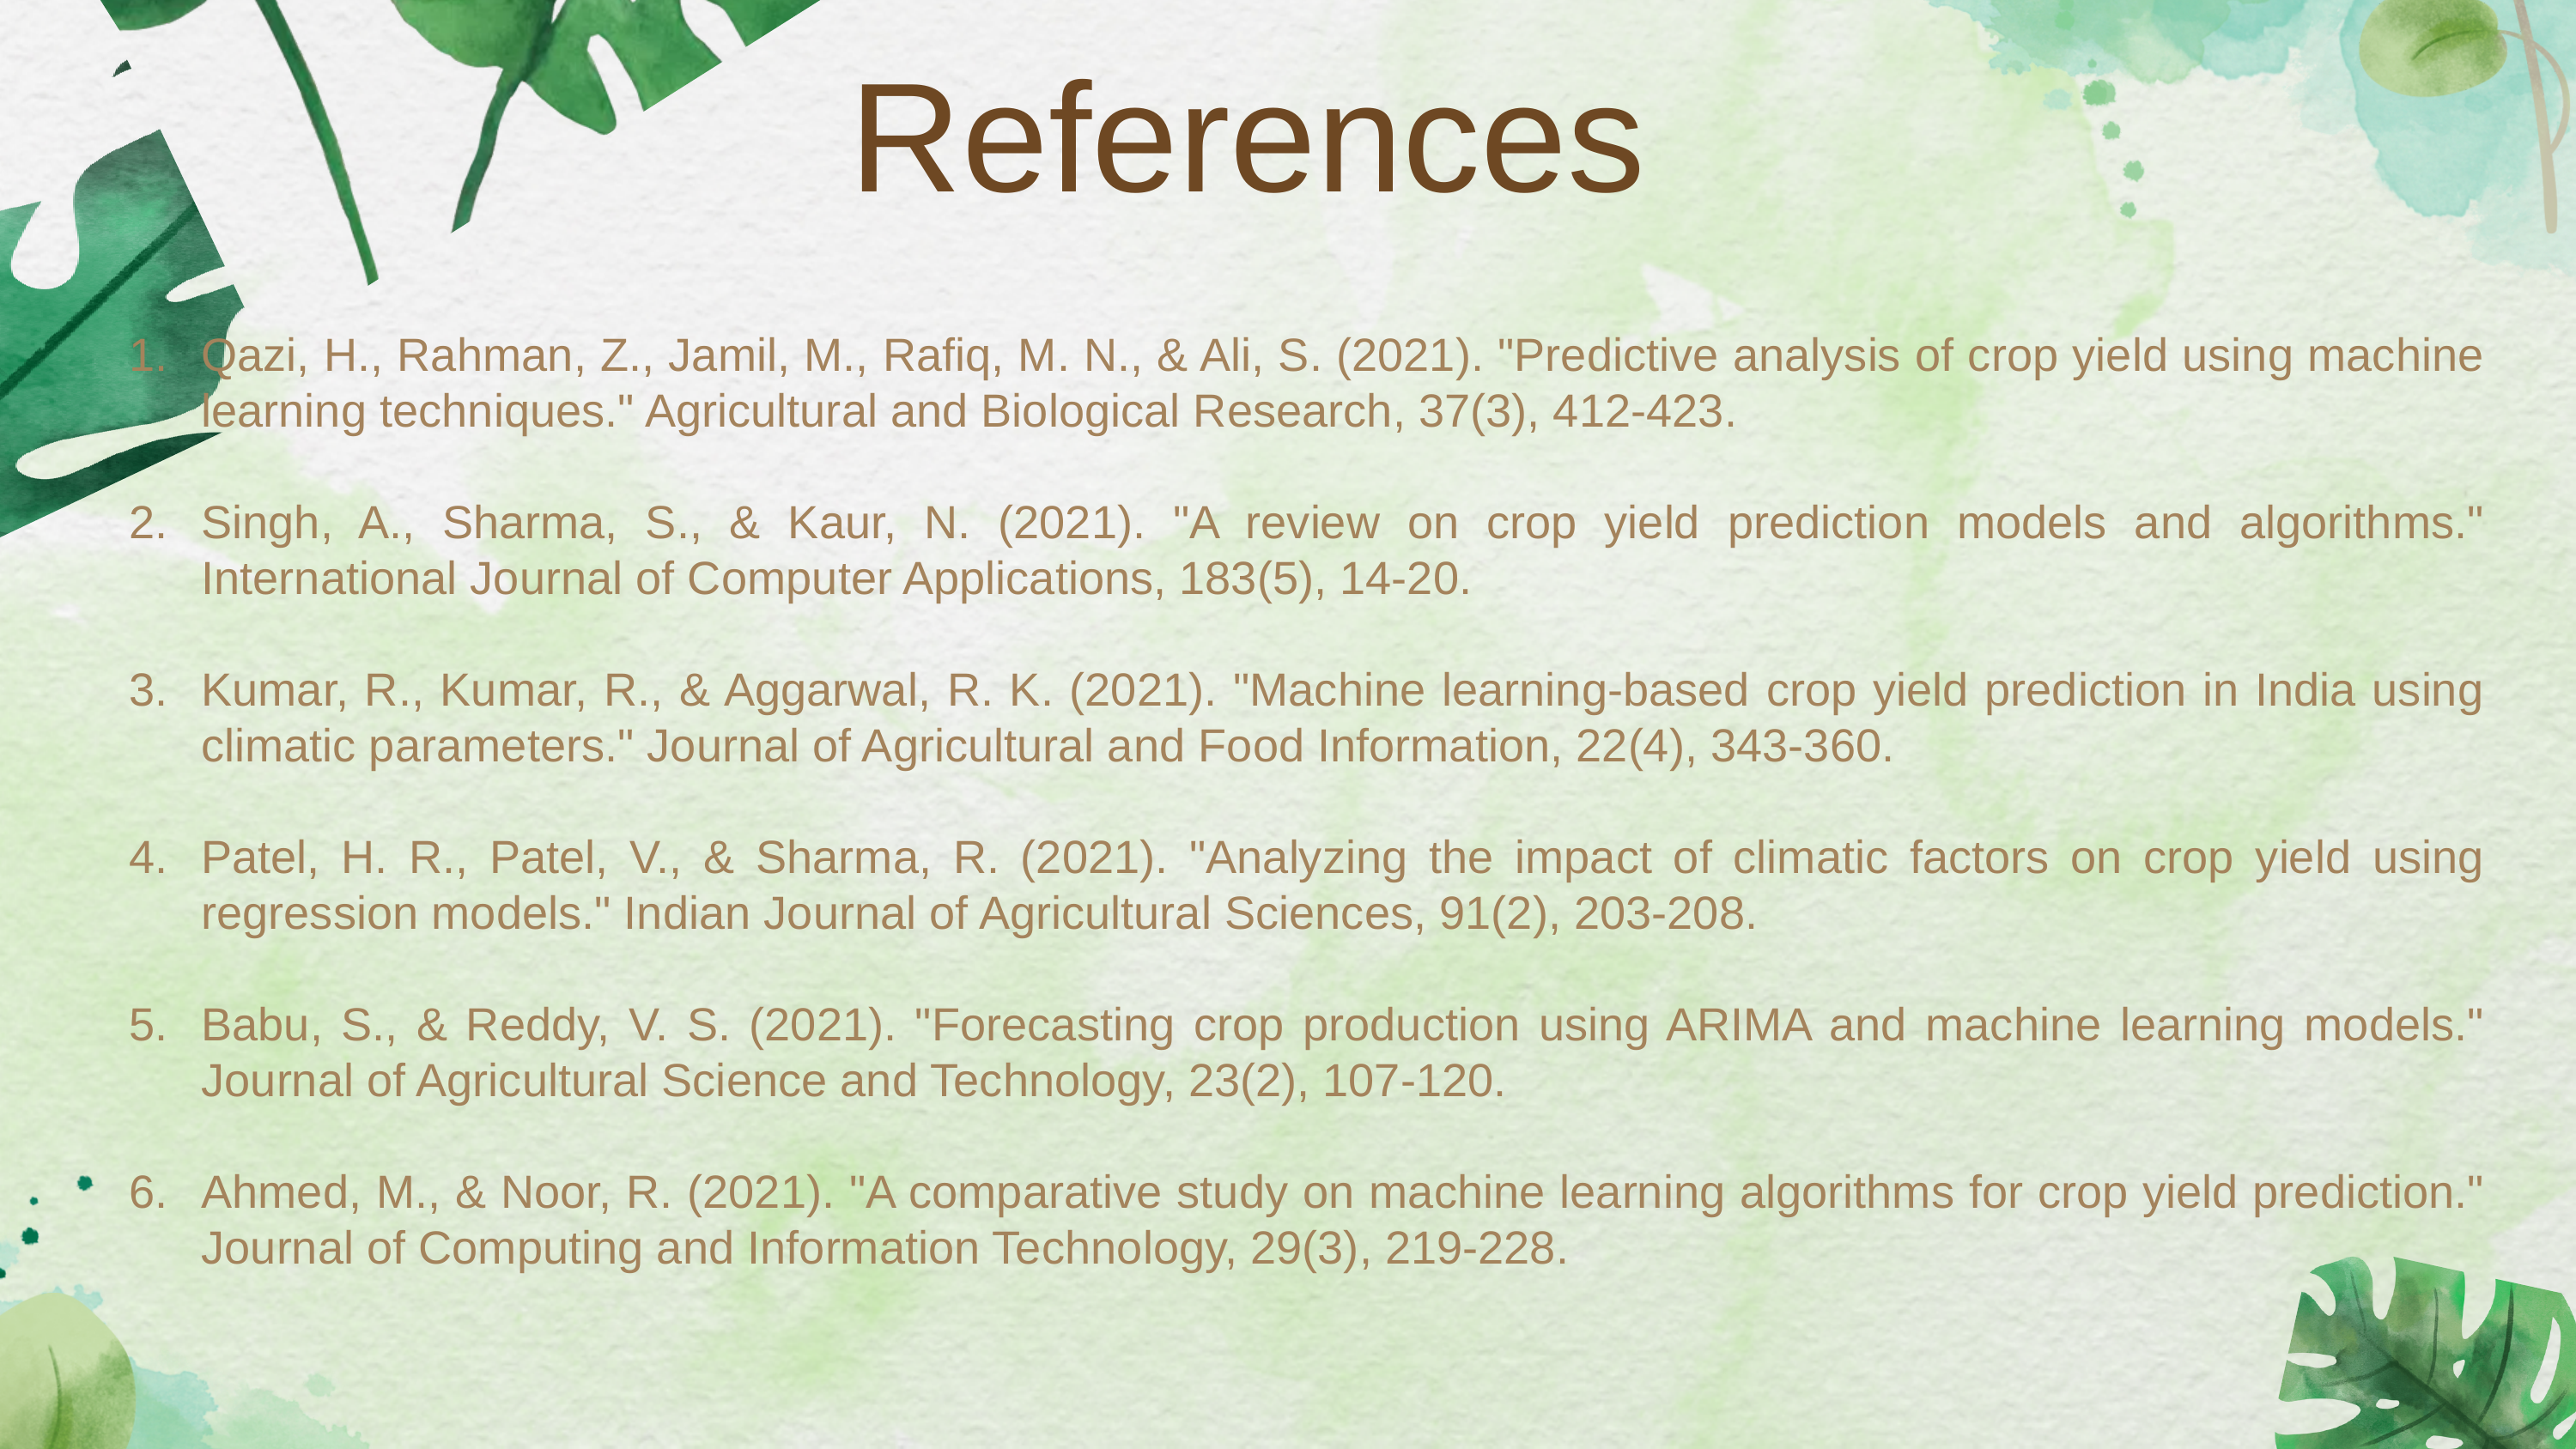

References

Qazi, H., Rahman, Z., Jamil, M., Rafiq, M. N., & Ali, S. (2021). "Predictive analysis of crop yield using machine learning techniques." Agricultural and Biological Research, 37(3), 412-423.

Singh, A., Sharma, S., & Kaur, N. (2021). "A review on crop yield prediction models and algorithms." International Journal of Computer Applications, 183(5), 14-20.

Kumar, R., Kumar, R., & Aggarwal, R. K. (2021). "Machine learning-based crop yield prediction in India using climatic parameters." Journal of Agricultural and Food Information, 22(4), 343-360.

Patel, H. R., Patel, V., & Sharma, R. (2021). "Analyzing the impact of climatic factors on crop yield using regression models." Indian Journal of Agricultural Sciences, 91(2), 203-208.

Babu, S., & Reddy, V. S. (2021). "Forecasting crop production using ARIMA and machine learning models." Journal of Agricultural Science and Technology, 23(2), 107-120.

Ahmed, M., & Noor, R. (2021). "A comparative study on machine learning algorithms for crop yield prediction." Journal of Computing and Information Technology, 29(3), 219-228.